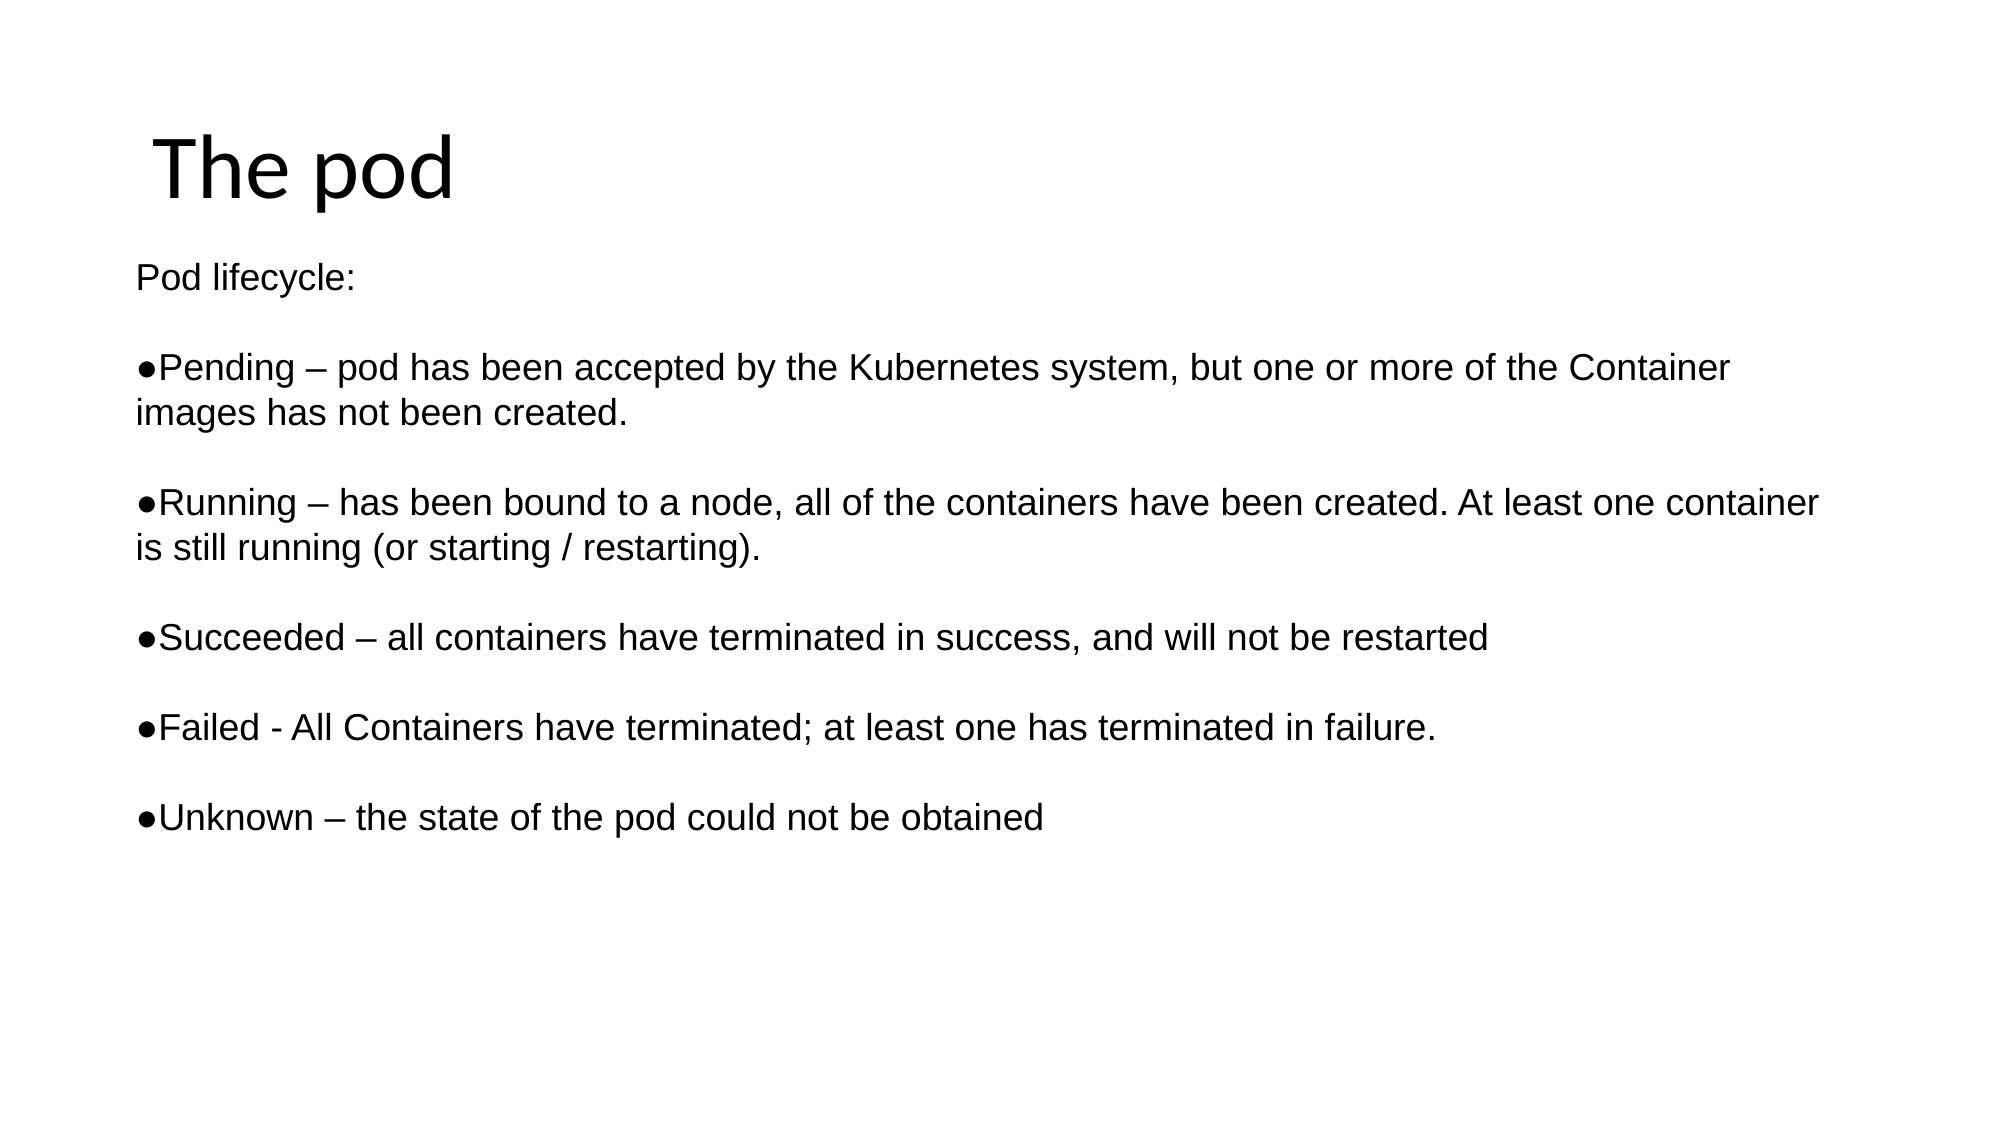

# The pod
Pod lifecycle:

●Pending – pod has been accepted by the Kubernetes system, but one or more of the Container images has not been created.

●Running – has been bound to a node, all of the containers have been created. At least one container is still running (or starting / restarting).

●Succeeded – all containers have terminated in success, and will not be restarted

●Failed - All Containers have terminated; at least one has terminated in failure.

●Unknown – the state of the pod could not be obtained